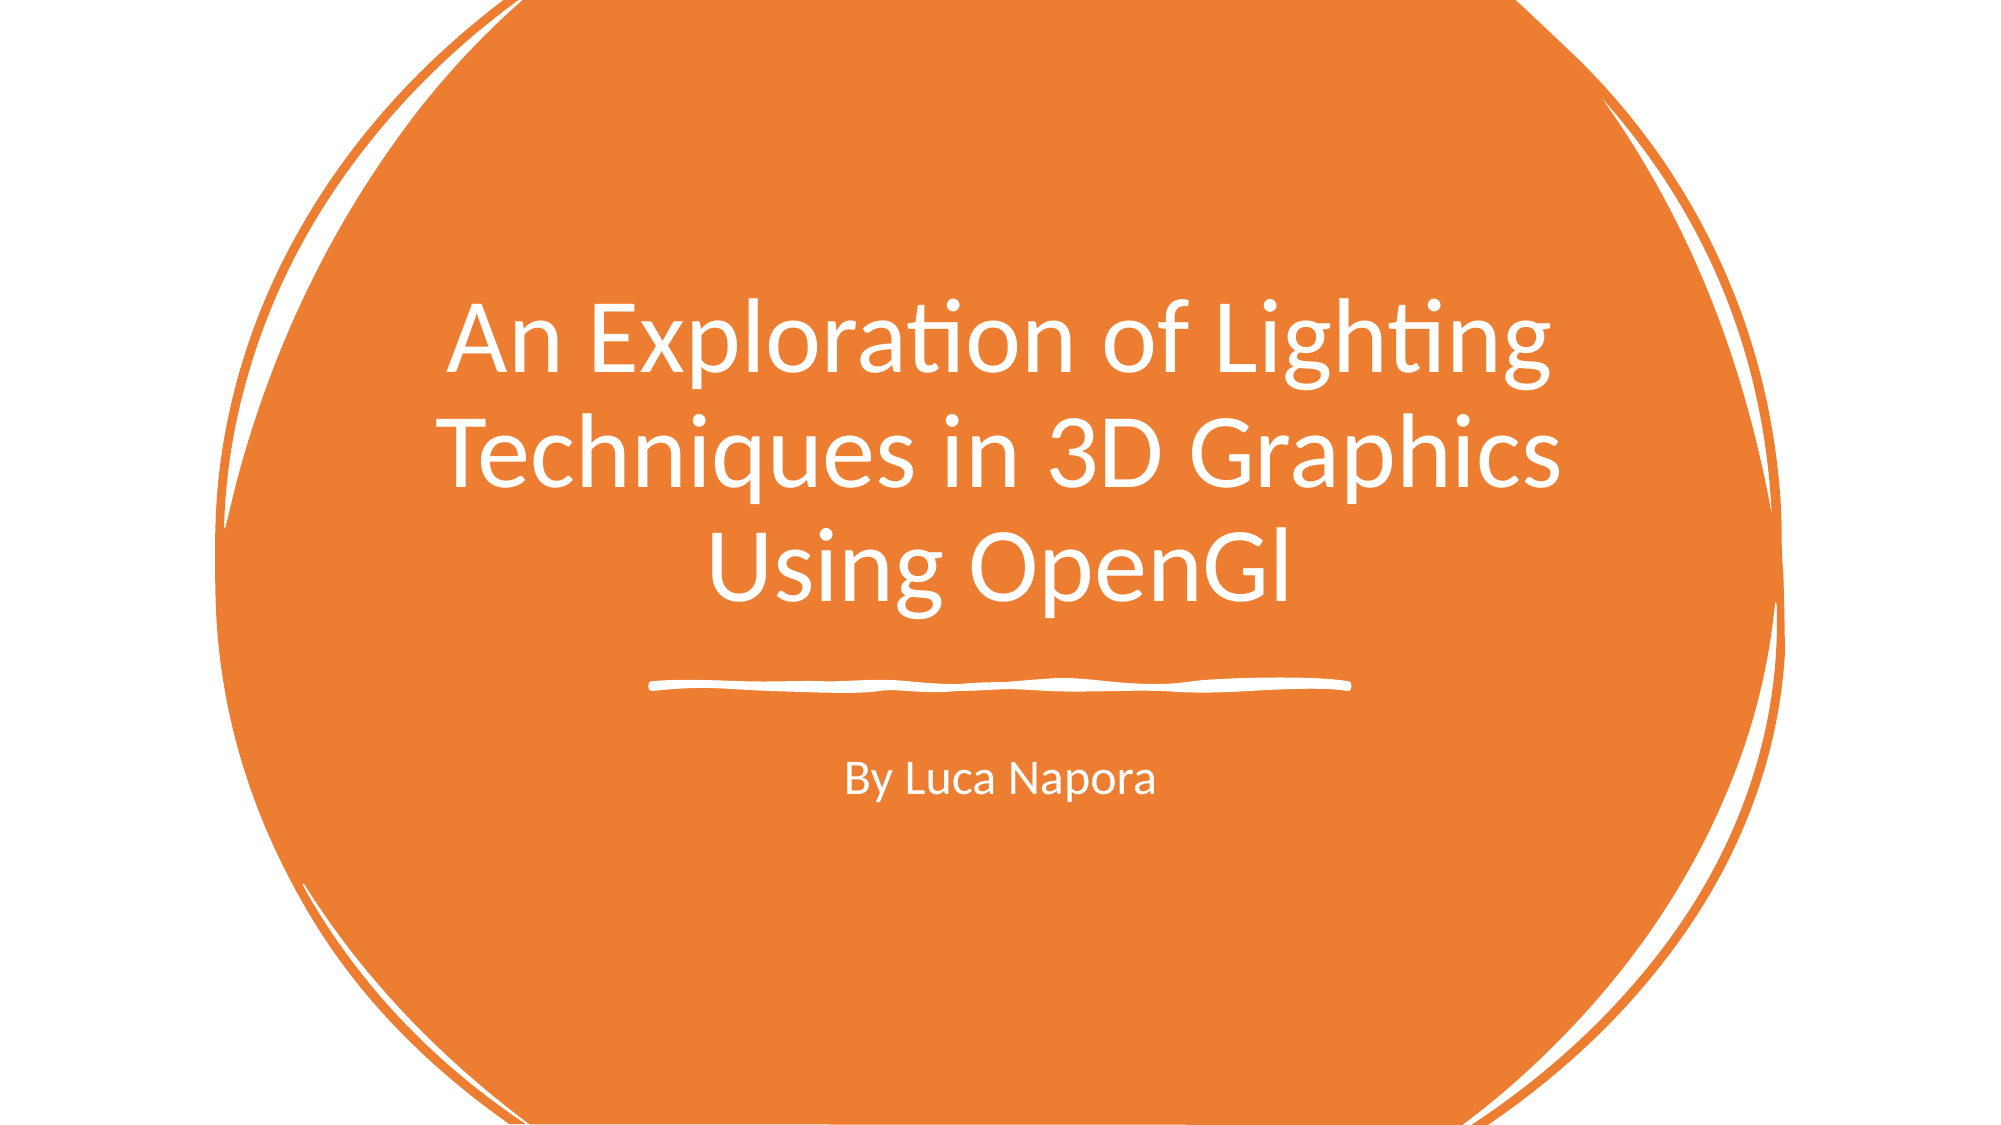

# An Exploration of Lighting Techniques in 3D Graphics Using OpenGl

By Luca Napora